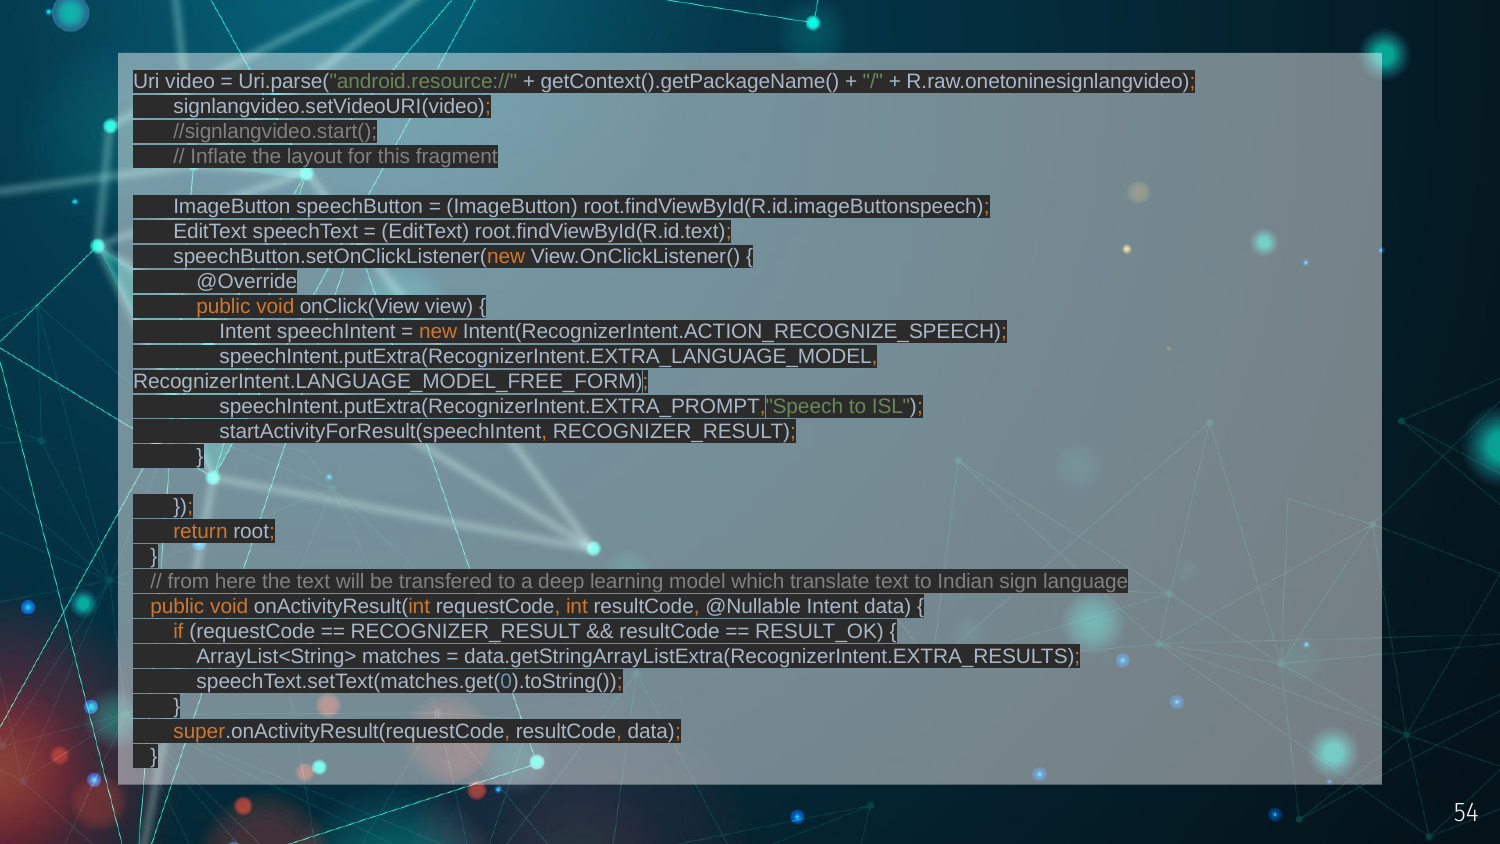

Uri video = Uri.parse("android.resource://" + getContext().getPackageName() + "/" + R.raw.onetoninesignlangvideo);
       signlangvideo.setVideoURI(video);
       //signlangvideo.start();
       // Inflate the layout for this fragment

       ImageButton speechButton = (ImageButton) root.findViewById(R.id.imageButtonspeech);
       EditText speechText = (EditText) root.findViewById(R.id.text);
       speechButton.setOnClickListener(new View.OnClickListener() {
           @Override
           public void onClick(View view) {
               Intent speechIntent = new Intent(RecognizerIntent.ACTION_RECOGNIZE_SPEECH);
               speechIntent.putExtra(RecognizerIntent.EXTRA_LANGUAGE_MODEL, RecognizerIntent.LANGUAGE_MODEL_FREE_FORM);
               speechIntent.putExtra(RecognizerIntent.EXTRA_PROMPT,"Speech to ISL");
               startActivityForResult(speechIntent, RECOGNIZER_RESULT);
           }

       });
       return root;
   }
   // from here the text will be transfered to a deep learning model which translate text to Indian sign language
   public void onActivityResult(int requestCode, int resultCode, @Nullable Intent data) {
       if (requestCode == RECOGNIZER_RESULT && resultCode == RESULT_OK) {
           ArrayList<String> matches = data.getStringArrayListExtra(RecognizerIntent.EXTRA_RESULTS);
           speechText.setText(matches.get(0).toString());
       }
       super.onActivityResult(requestCode, resultCode, data);
   }

54